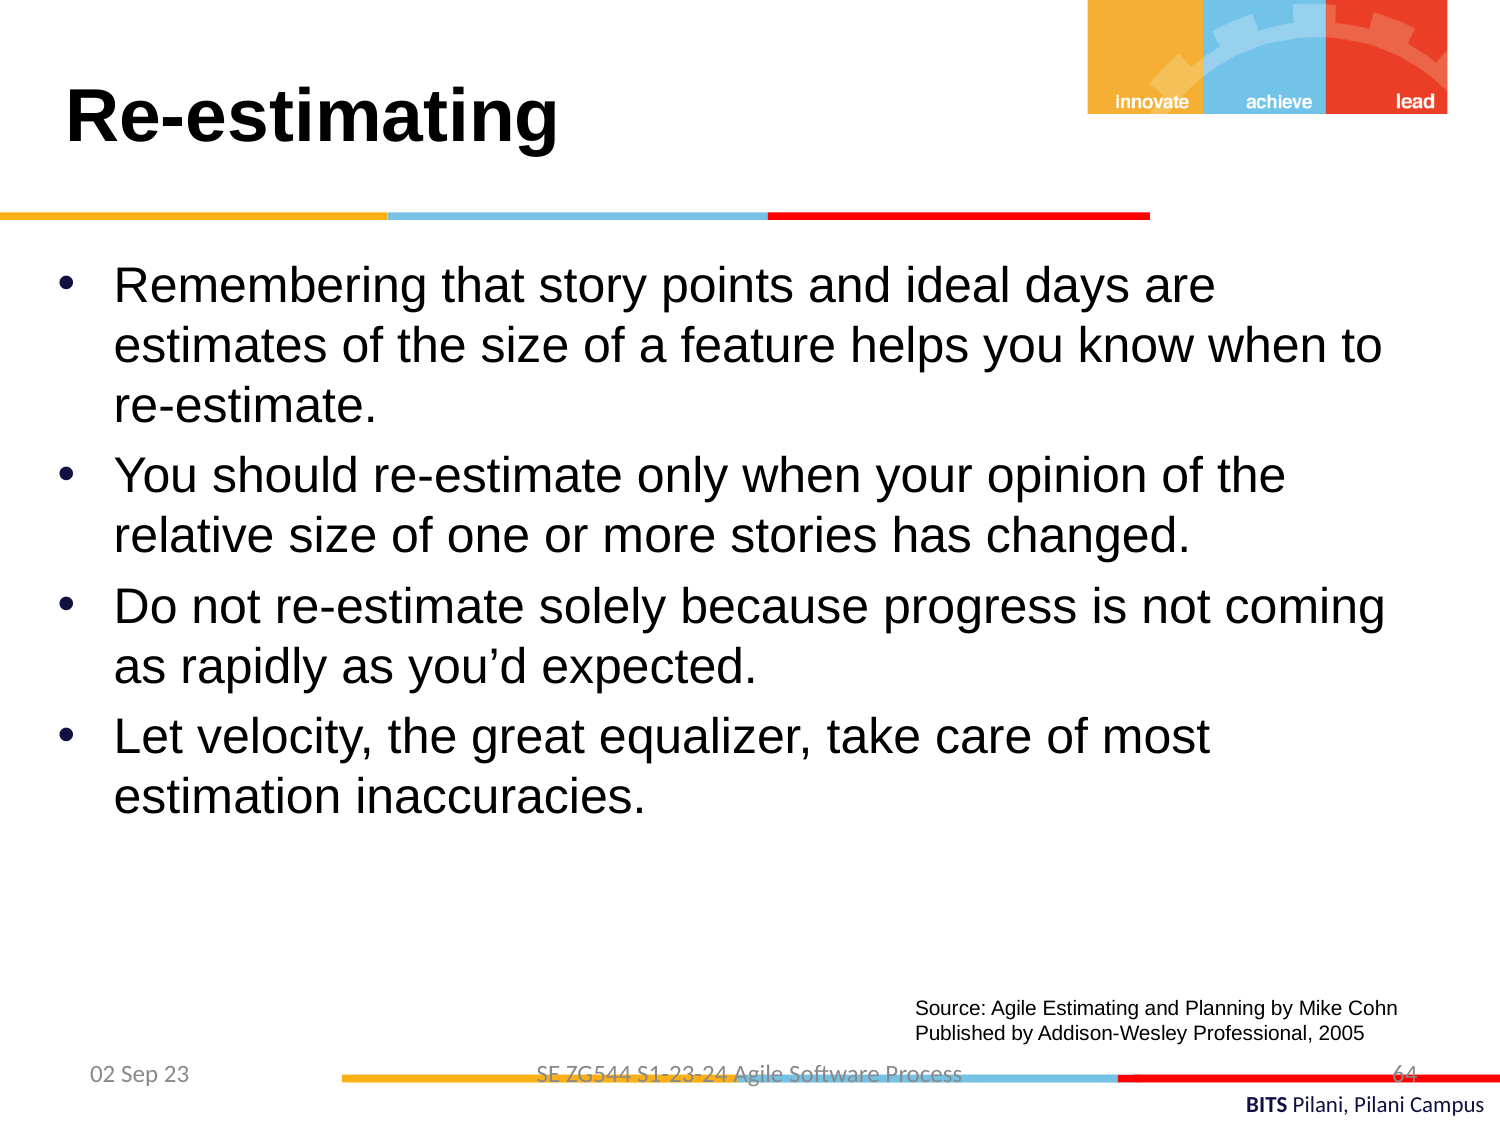

Re-estimating
Remembering that story points and ideal days are estimates of the size of a feature helps you know when to re-estimate.
You should re-estimate only when your opinion of the relative size of one or more stories has changed.
Do not re-estimate solely because progress is not coming as rapidly as you’d expected.
Let velocity, the great equalizer, take care of most estimation inaccuracies.
Source: Agile Estimating and Planning by Mike Cohn
Published by Addison-Wesley Professional, 2005
64
02 Sep 23
SE ZG544 S1-23-24 Agile Software Process